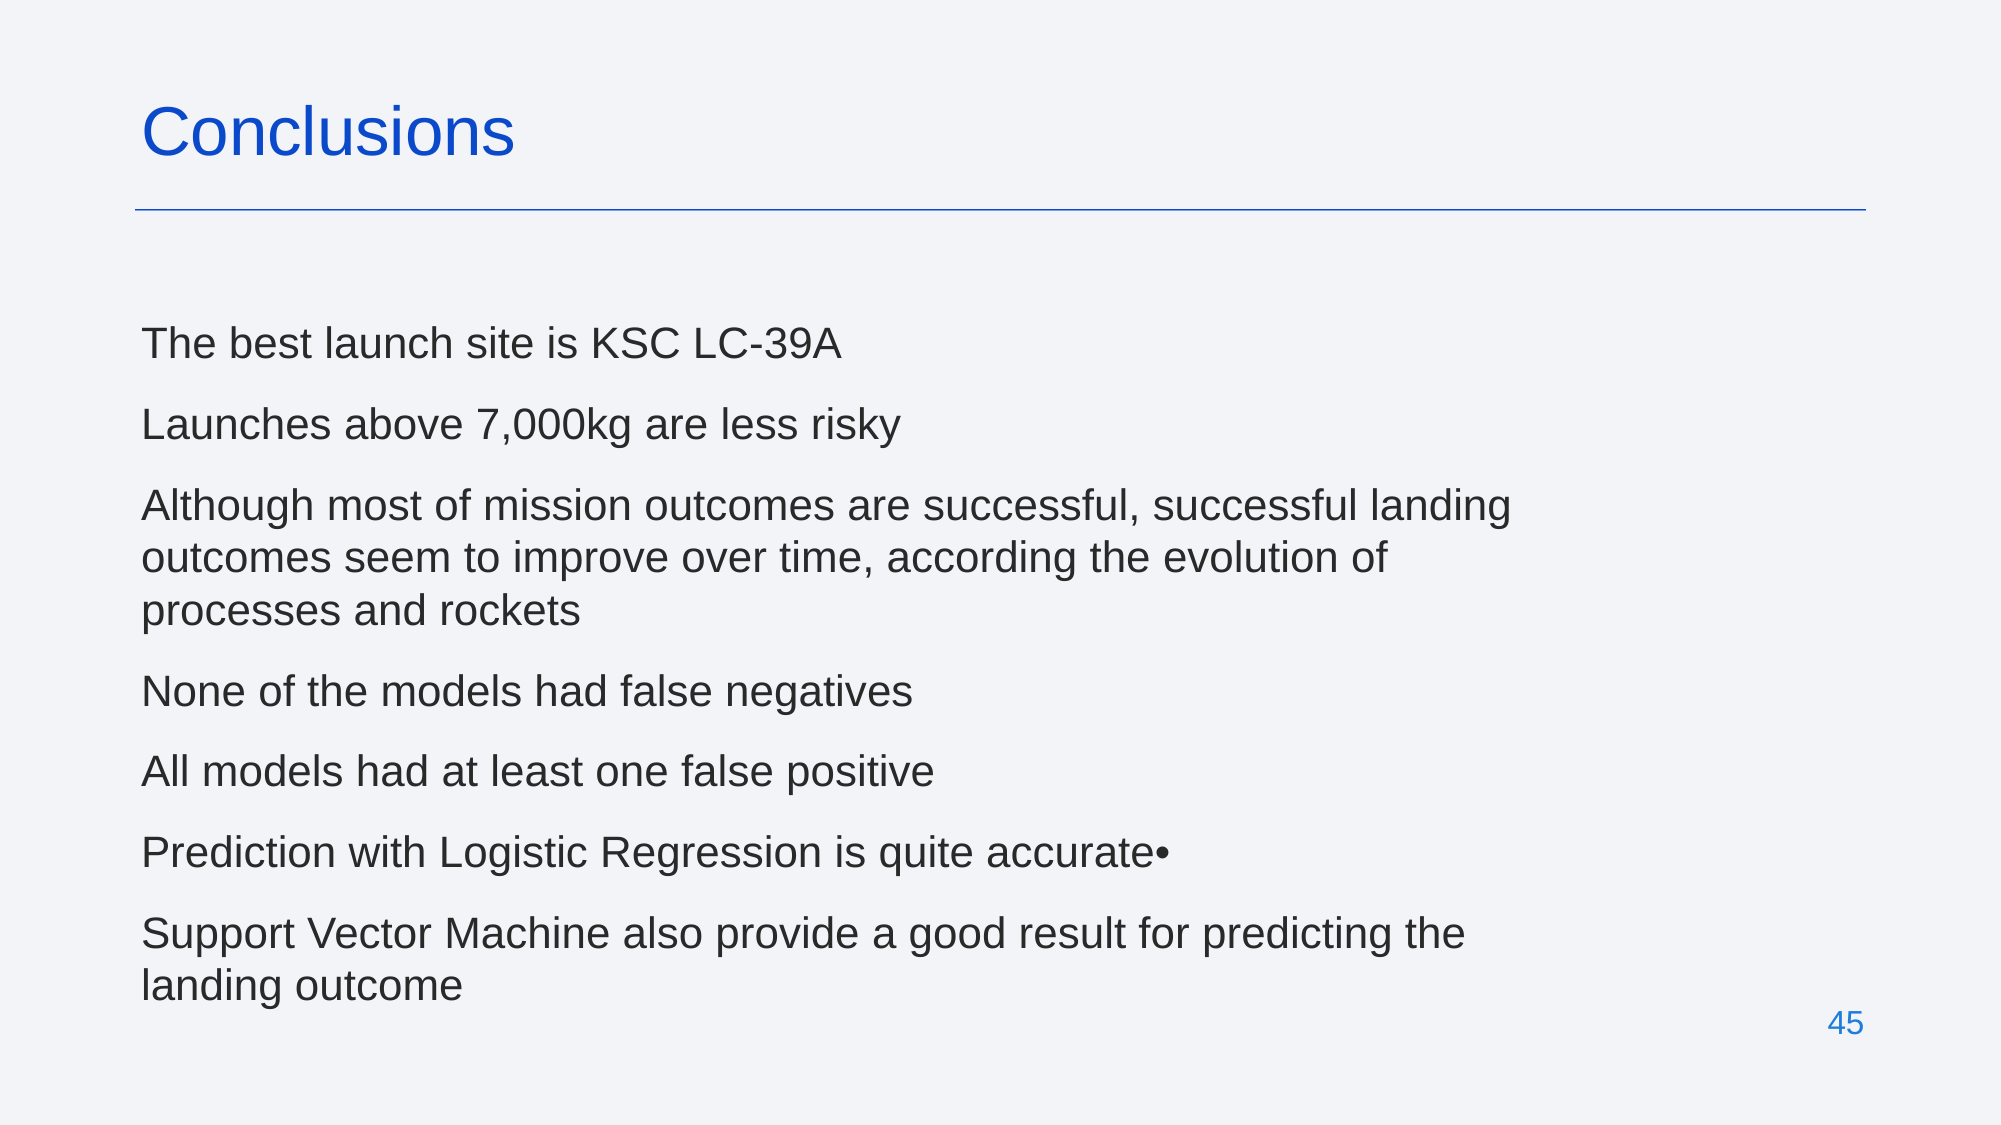

Conclusions
The best launch site is KSC LC-39A
Launches above 7,000kg are less risky
Although most of mission outcomes are successful, successful landing outcomes seem to improve over time, according the evolution of processes and rockets
None of the models had false negatives
All models had at least one false positive
Prediction with Logistic Regression is quite accurate•
Support Vector Machine also provide a good result for predicting the landing outcome
45